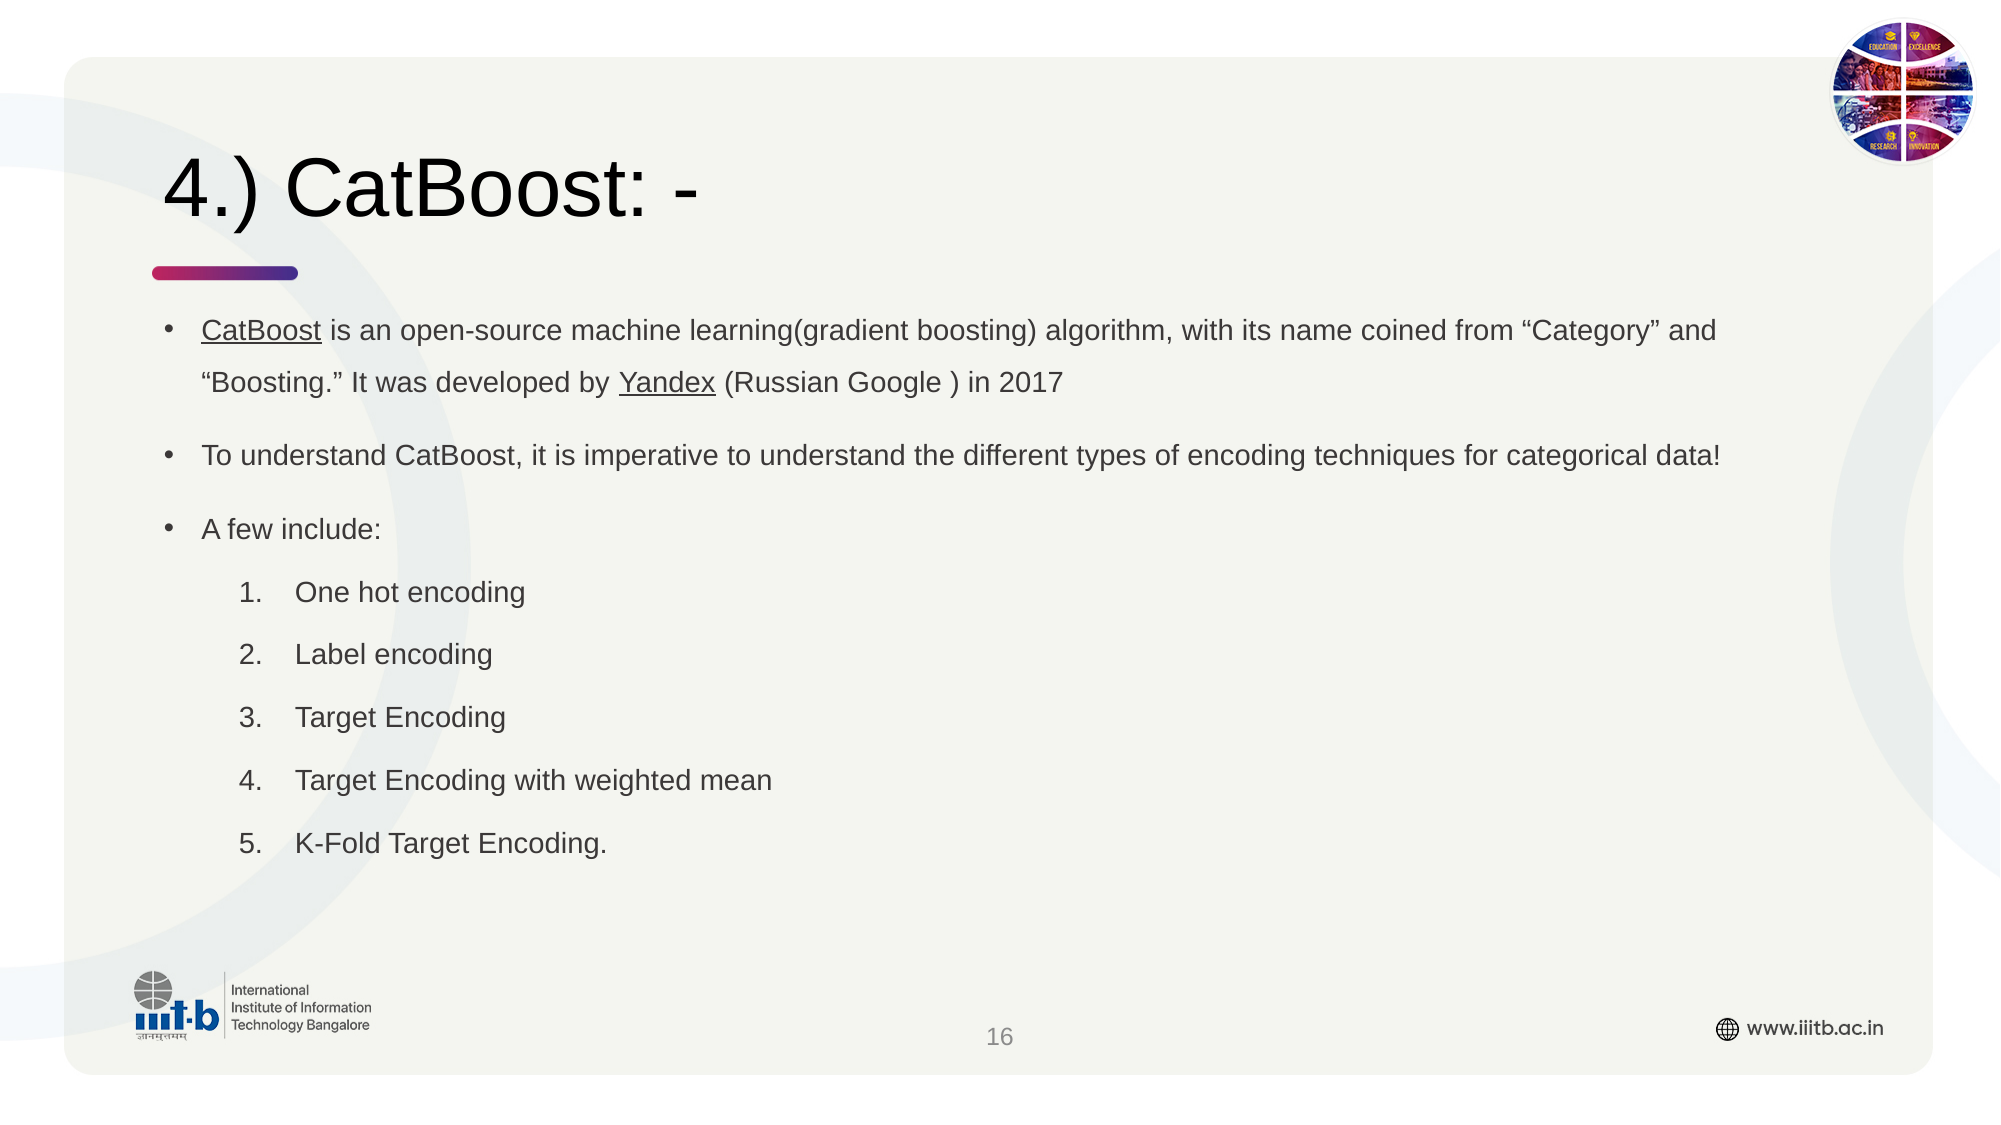

# 4.) CatBoost: -
CatBoost is an open-source machine learning(gradient boosting) algorithm, with its name coined from “Category” and “Boosting.” It was developed by Yandex (Russian Google ) in 2017
To understand CatBoost, it is imperative to understand the different types of encoding techniques for categorical data!
A few include:
One hot encoding
Label encoding
Target Encoding
Target Encoding with weighted mean
K-Fold Target Encoding.
16